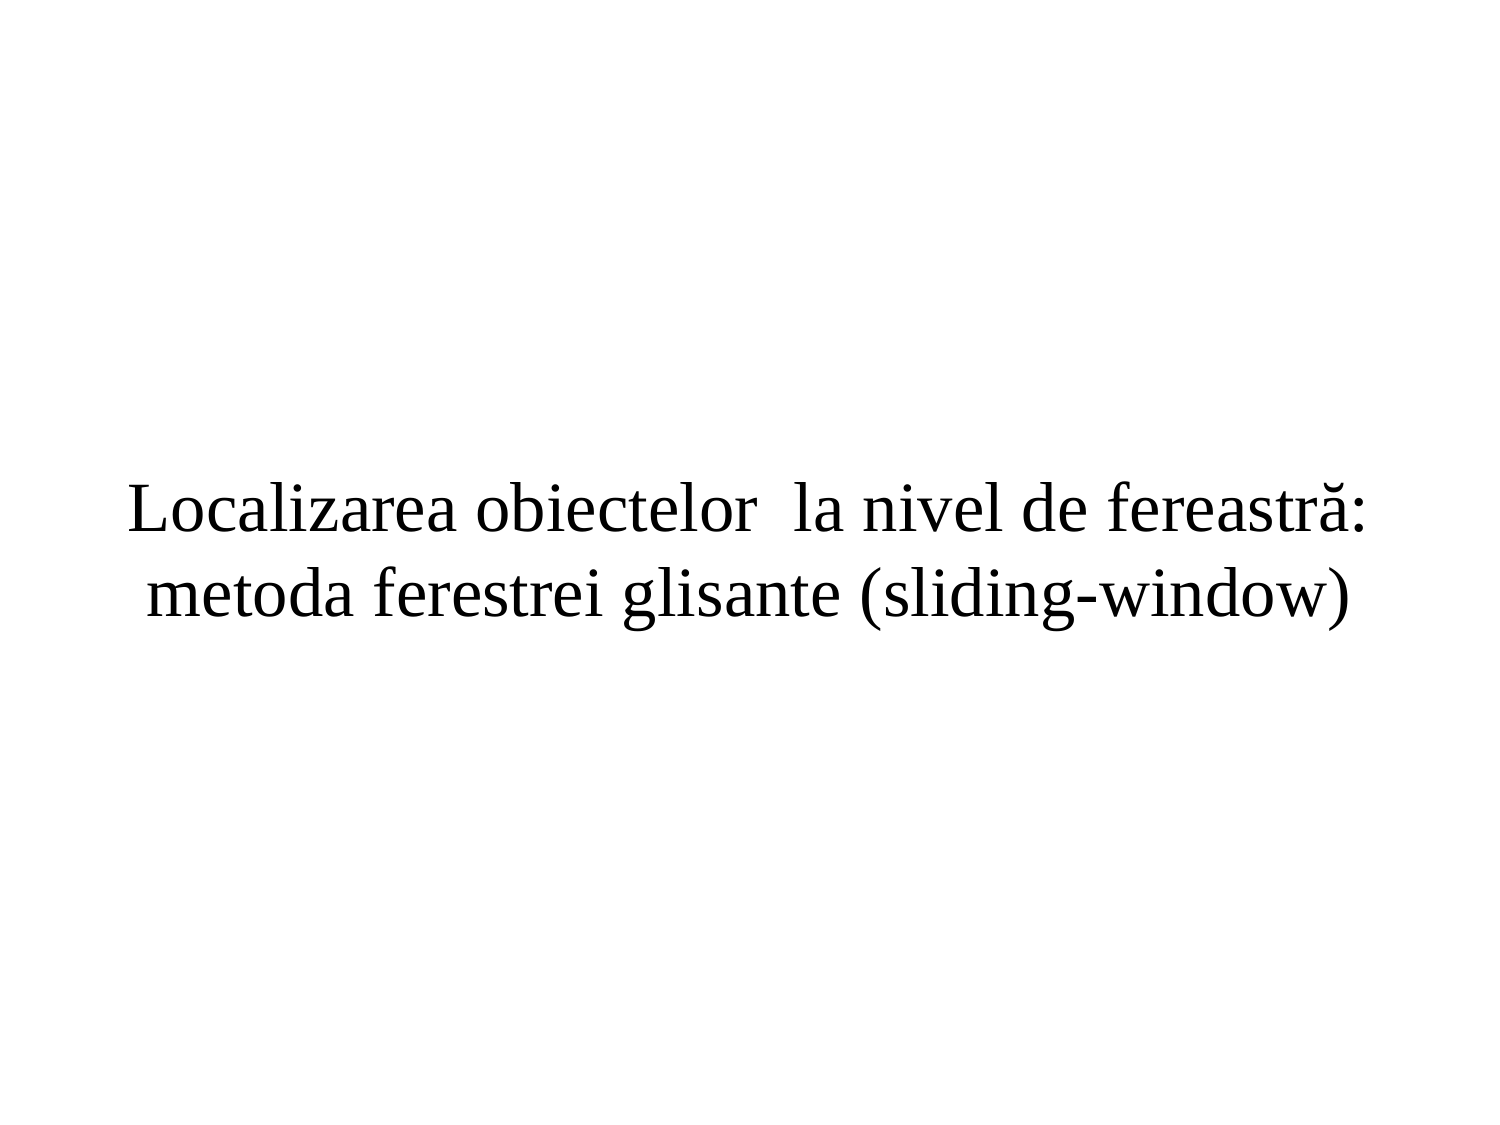

# Localizarea obiectelor  la nivel de fereastră: metoda ferestrei glisante (sliding-window)